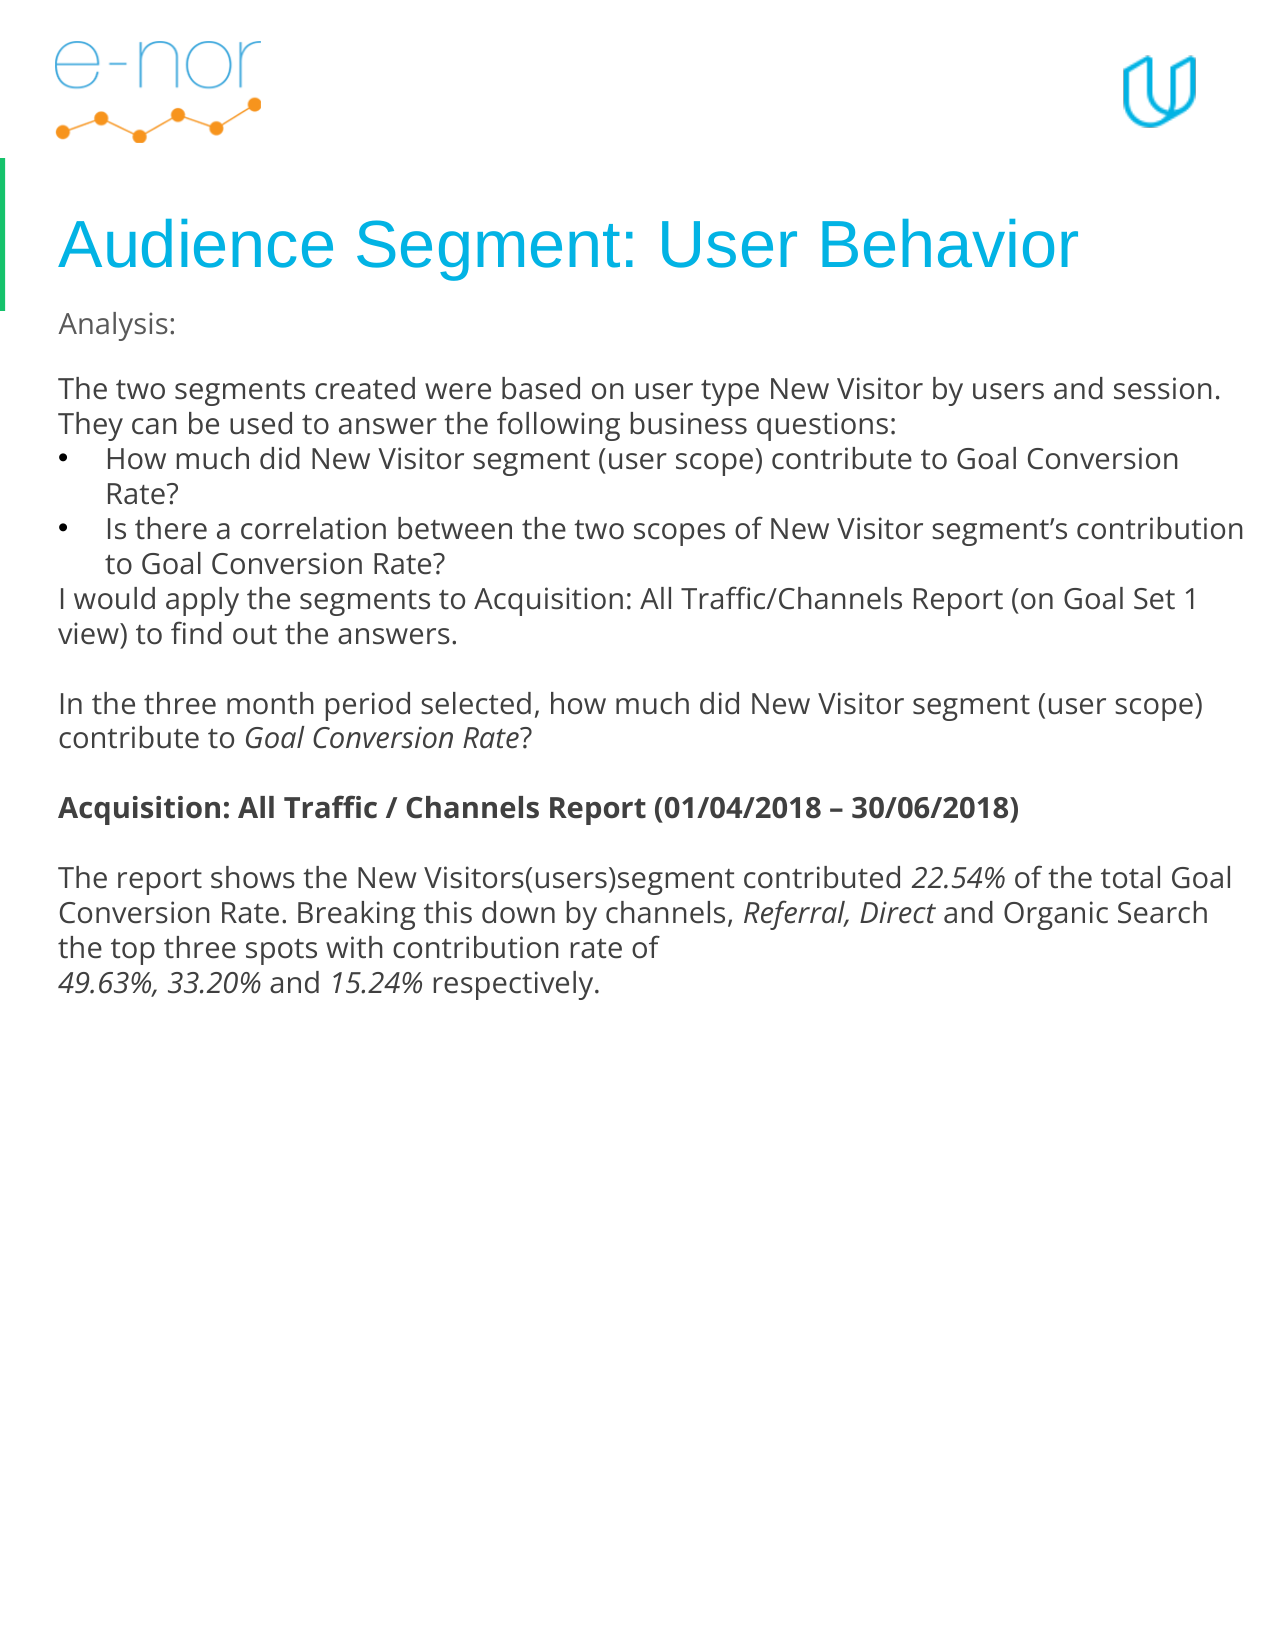

# Audience Segment: User Behavior
Analysis:
The two segments created were based on user type New Visitor by users and session.
They can be used to answer the following business questions:
How much did New Visitor segment (user scope) contribute to Goal Conversion Rate?
Is there a correlation between the two scopes of New Visitor segment’s contribution to Goal Conversion Rate?
I would apply the segments to Acquisition: All Traffic/Channels Report (on Goal Set 1 view) to find out the answers.

In the three month period selected, how much did New Visitor segment (user scope)
contribute to Goal Conversion Rate?

Acquisition: All Traffic / Channels Report (01/04/2018 – 30/06/2018)

The report shows the New Visitors(users)segment contributed 22.54% of the total Goal Conversion Rate. Breaking this down by channels, Referral, Direct and Organic Search the top three spots with contribution rate of
49.63%, 33.20% and 15.24% respectively.